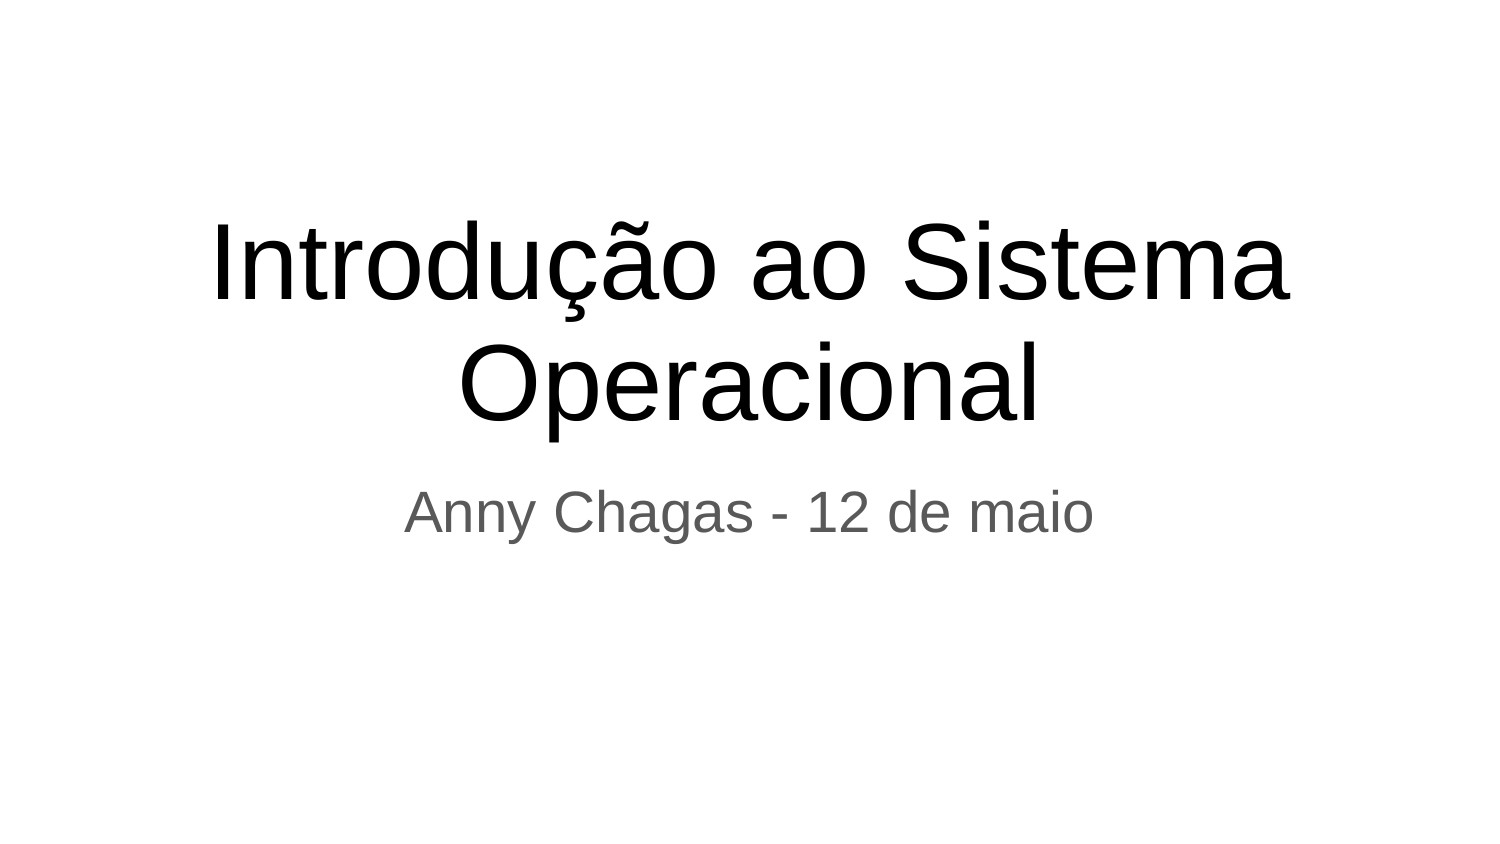

# Introdução ao Sistema Operacional
Anny Chagas - 12 de maio